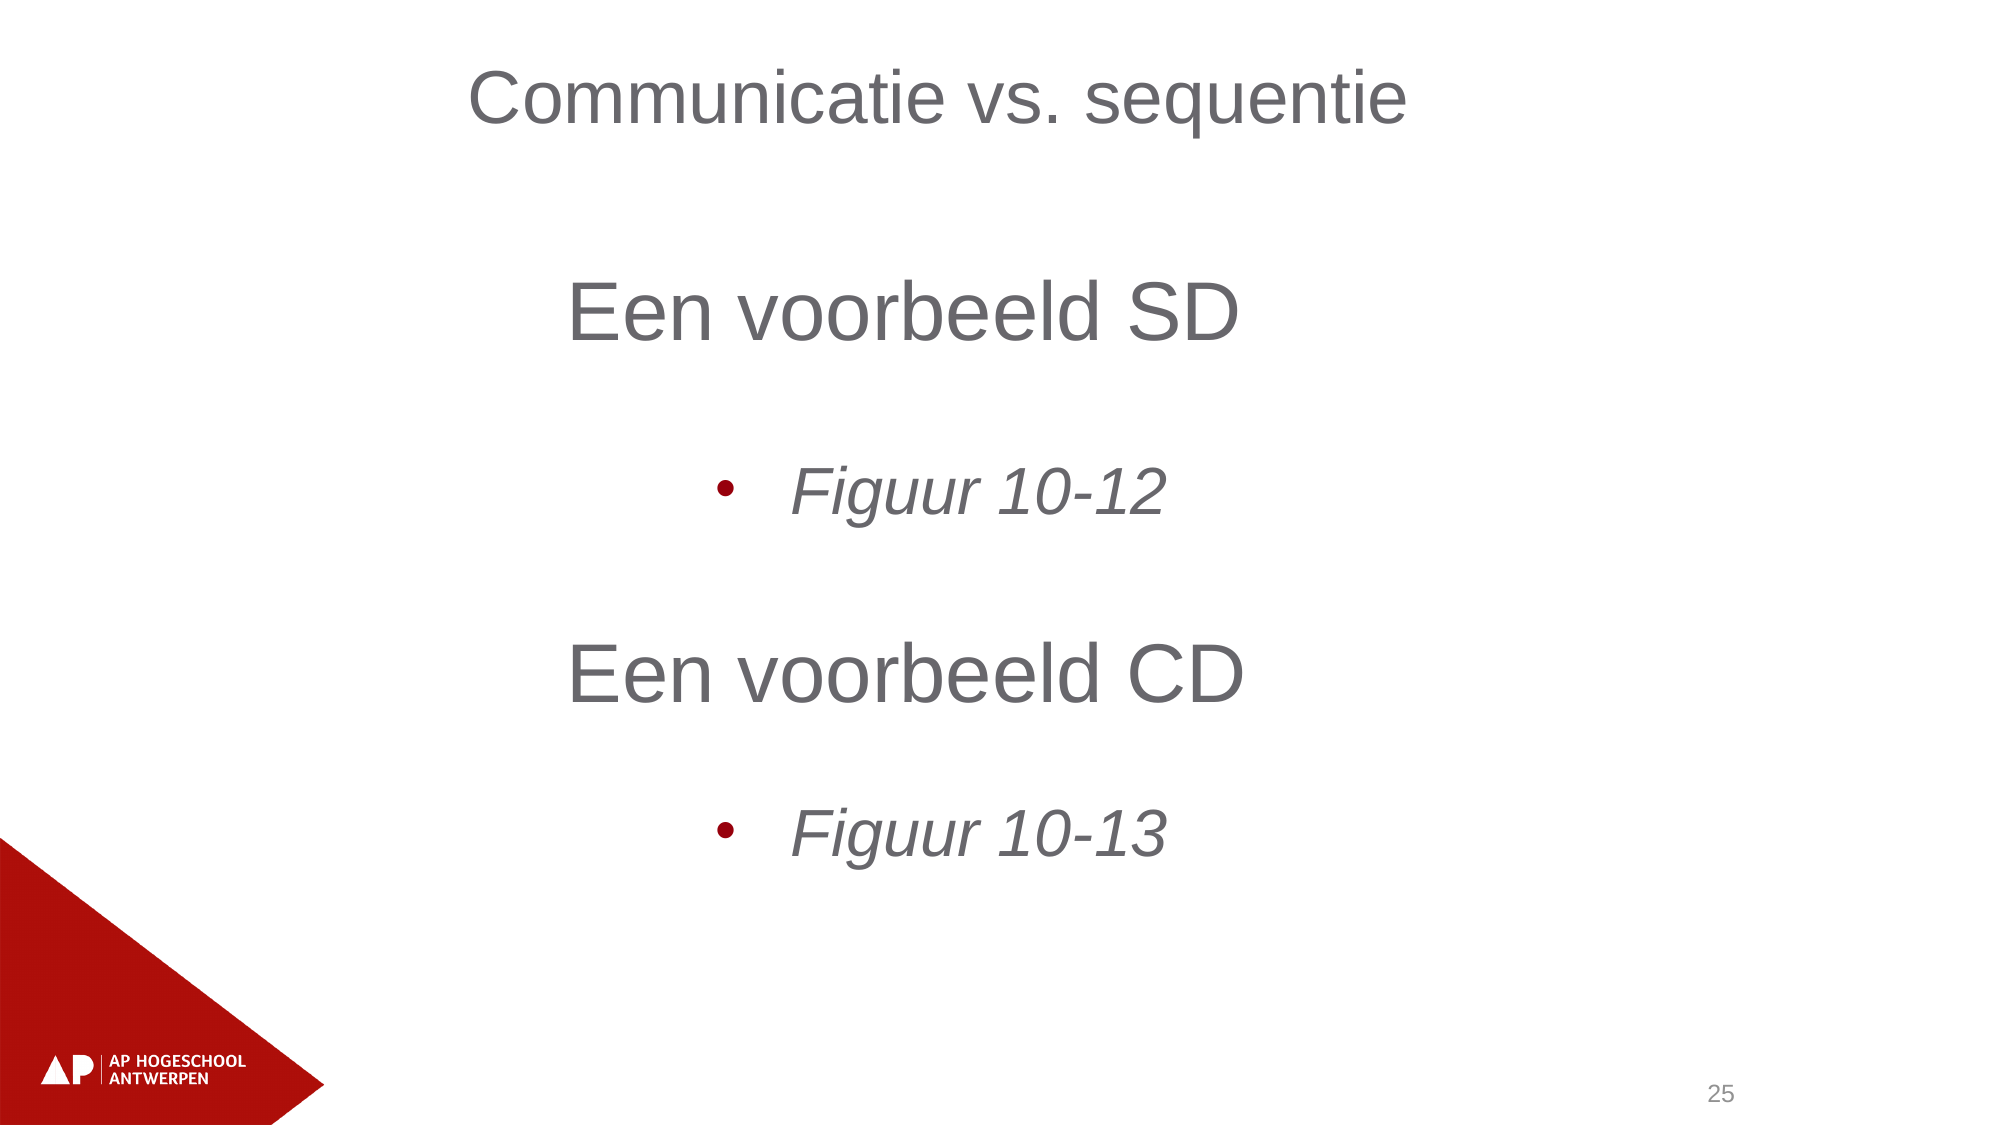

Communicatie vs. sequentie
Een voorbeeld SD

Figuur 10-12

Een voorbeeld CD

Figuur 10-13

25